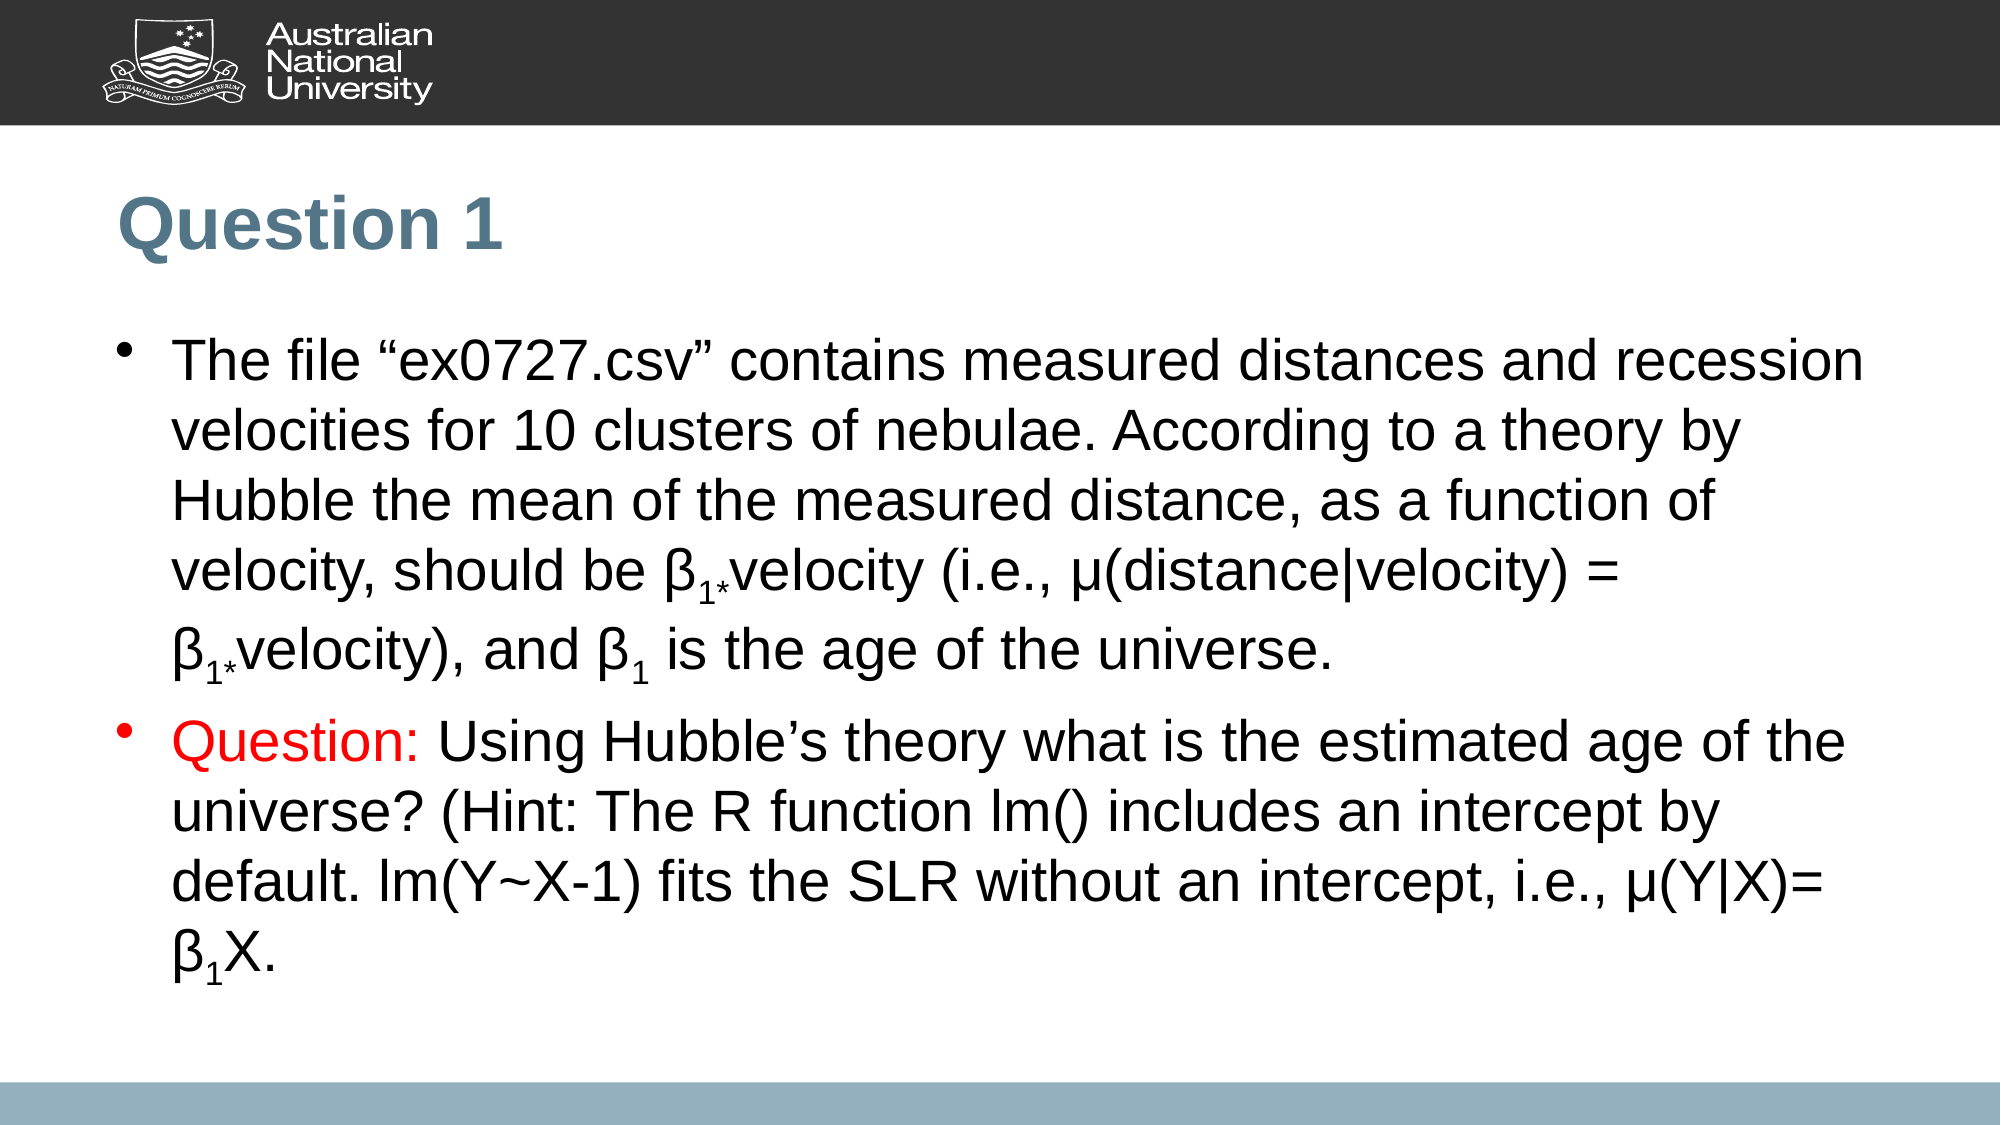

# Question 1
The file “ex0727.csv” contains measured distances and recession velocities for 10 clusters of nebulae. According to a theory by Hubble the mean of the measured distance, as a function of velocity, should be β1*velocity (i.e., μ(distance|velocity) = β1*velocity), and β1 is the age of the universe.
Question: Using Hubble’s theory what is the estimated age of the universe? (Hint: The R function lm() includes an intercept by default. lm(Y~X-1) fits the SLR without an intercept, i.e., μ(Y|X)= β1X.